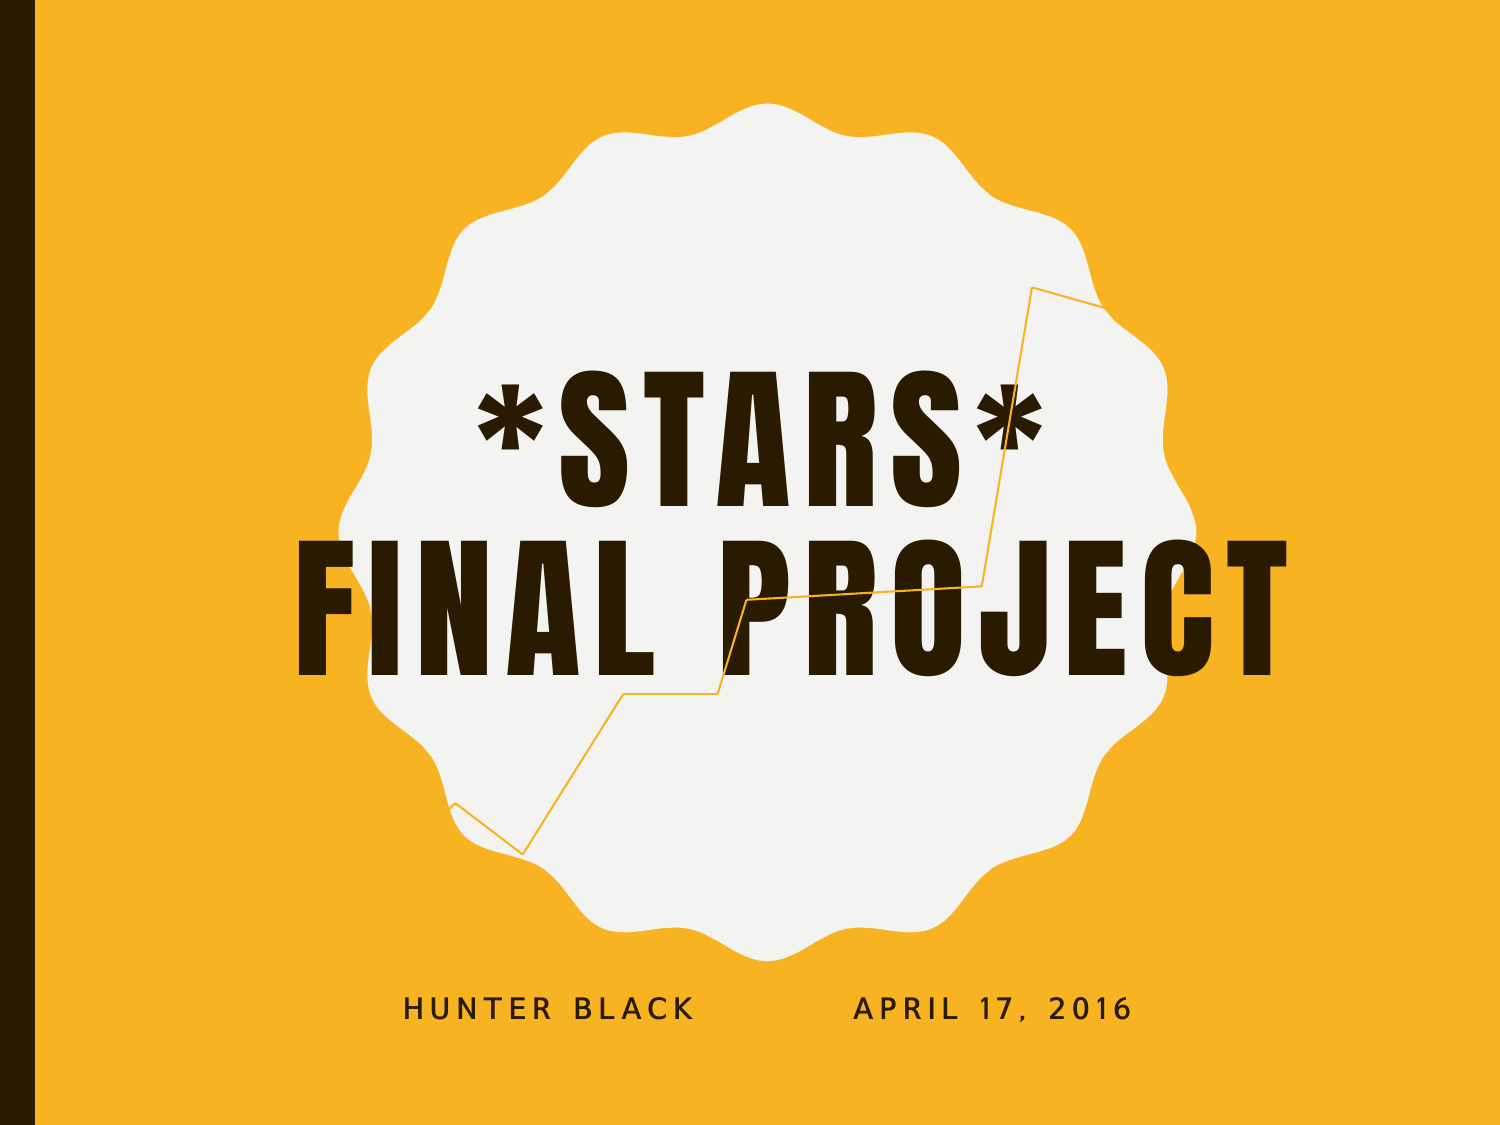

# *STARS* Final Project
Hunter black 	April 17, 2016